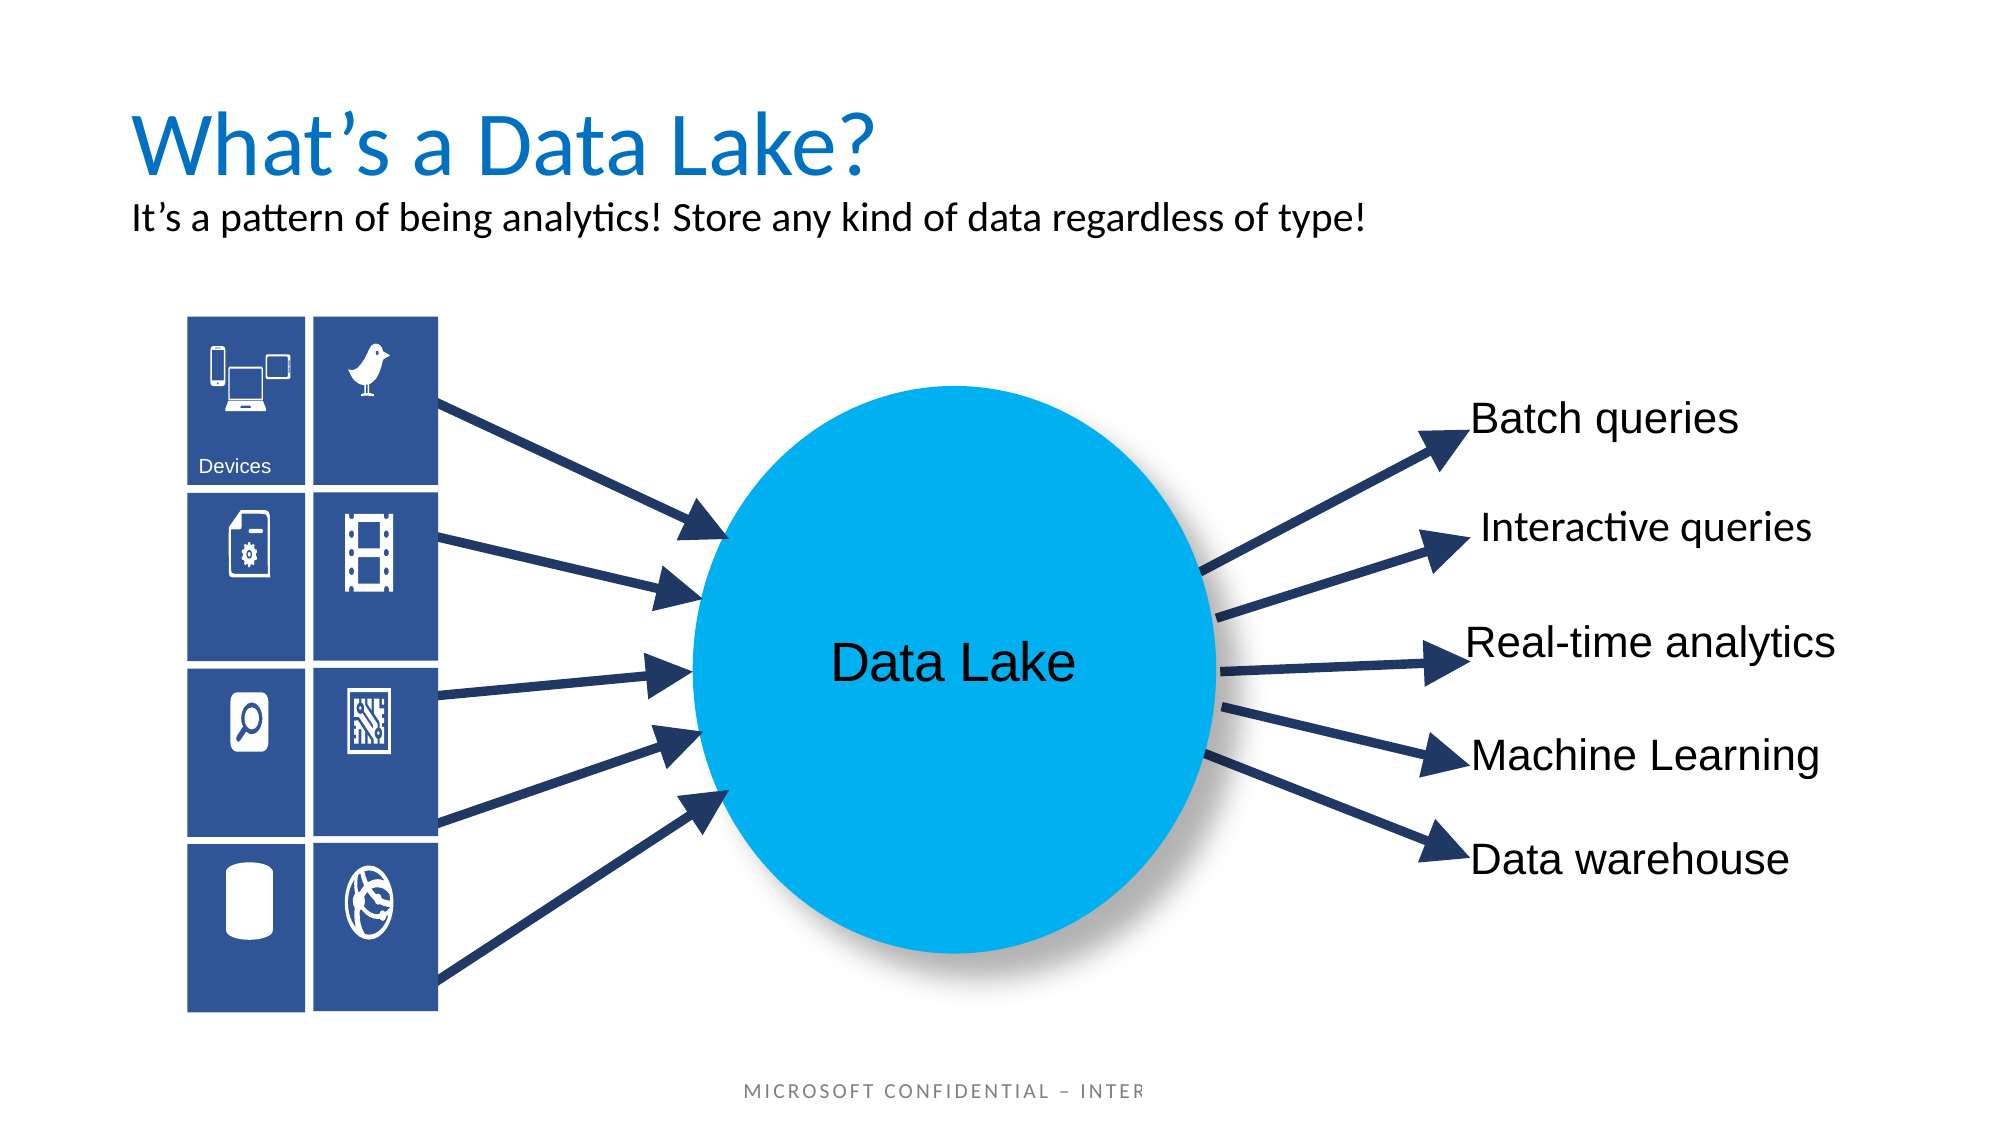

# What’s a Data Lake? It’s a pattern of being analytics! Store any kind of data regardless of type!
Devices
Social

Video
LOB applications

Sensors
Web

Clickstream
Relational

Batch queries

Interactive queries
Real-time analytics
 Data Lake
Machine Learning
Data warehouse